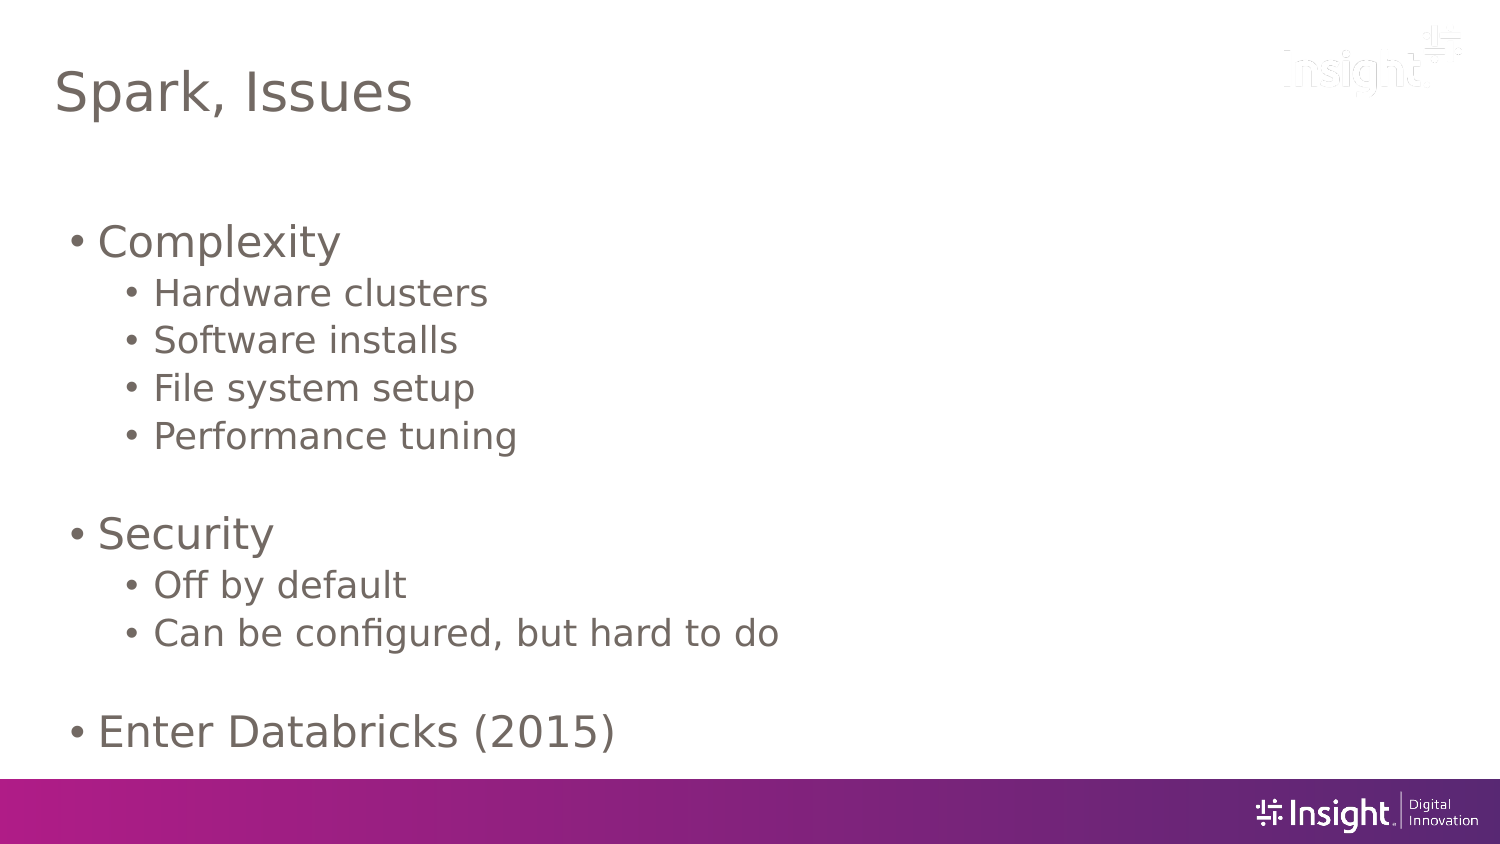

# Spark, Issues
Complexity
Hardware clusters
Software installs
File system setup
Performance tuning
Security
Off by default
Can be configured, but hard to do
Enter Databricks (2015)